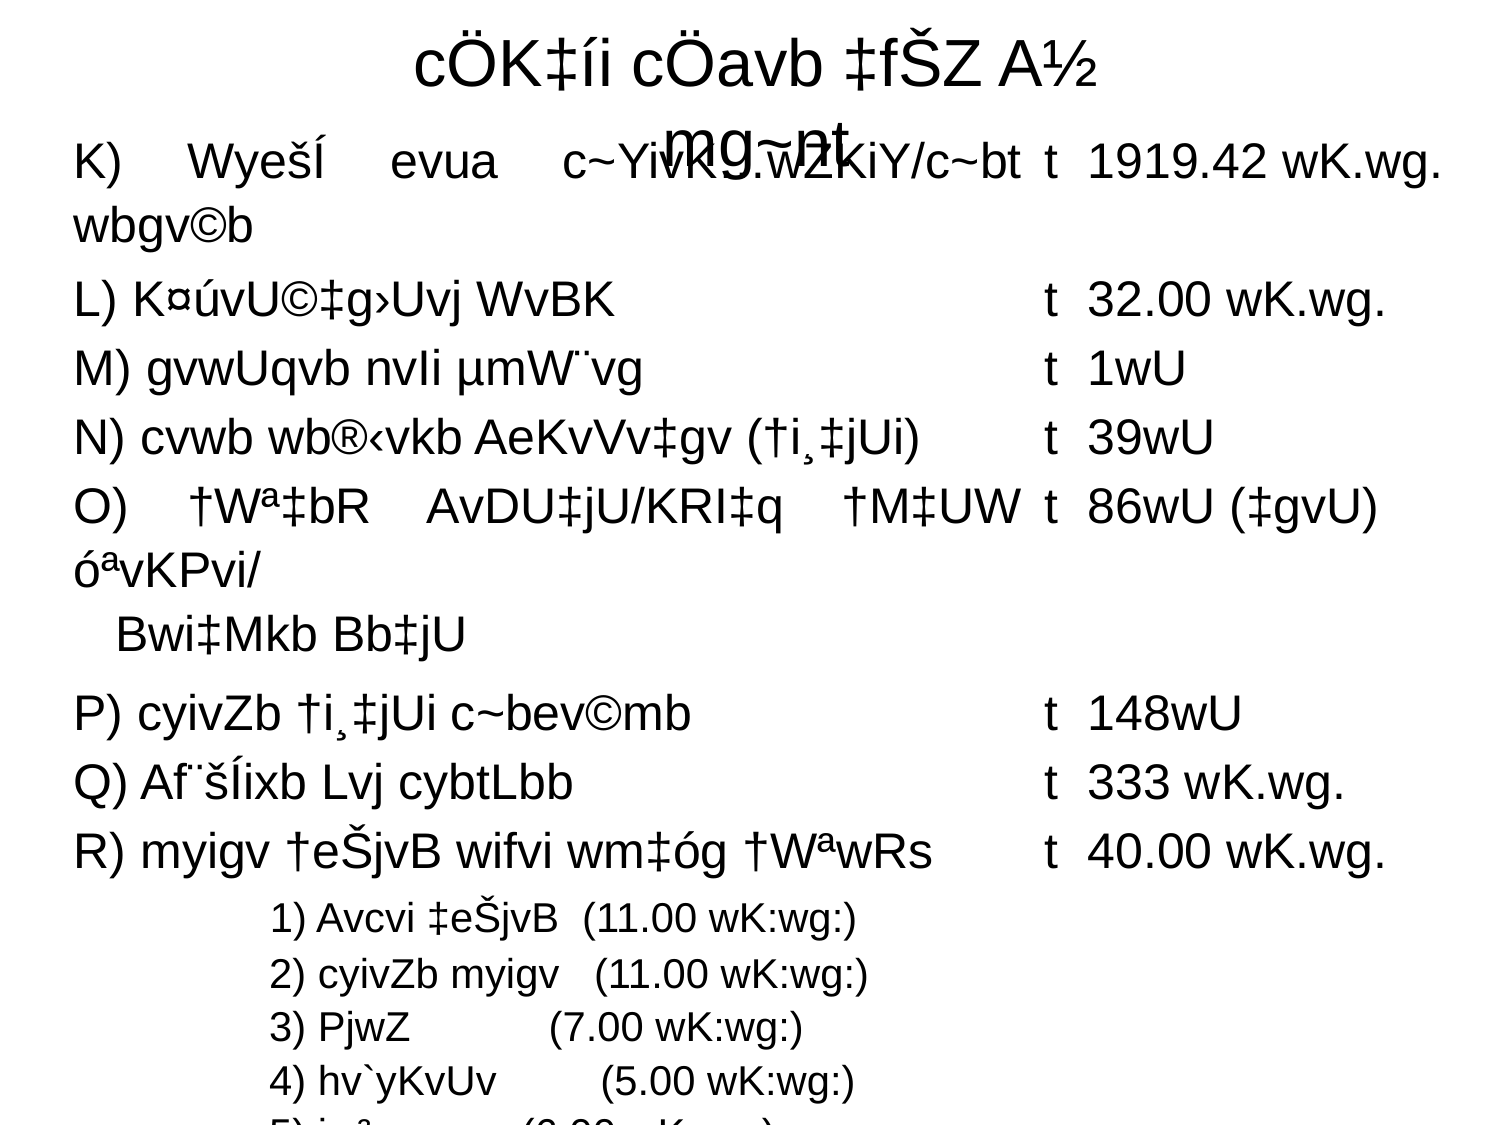

cÖK‡íi cÖavb ‡fŠZ A½ mg~nt
| K) WyešÍ evua c~YivK…wZKiY/c~bt wbgv©b | t | 1919.42 wK.wg. |
| --- | --- | --- |
| L) K¤úvU©‡g›Uvj WvBK | t | 32.00 wK.wg. |
| M) gvwUqvb nvIi µmW¨vg | t | 1wU |
| N) cvwb wb®‹vkb AeKvVv‡gv (†i¸‡jUi) | t | 39wU |
| O) †Wª‡bR AvDU‡jU/KRI‡q †M‡UW óªvKPvi/ Bwi‡Mkb Bb‡jU | t | 86wU (‡gvU) |
| P) cyivZb †i¸‡jUi c~bev©mb | t | 148wU |
| Q) Af¨šÍixb Lvj cybtLbb | t | 333 wK.wg. |
| R) myigv †eŠjvB wifvi wm‡óg †WªwRs 1) Avcvi ‡eŠjvB (11.00 wK:wg:) 2) cyivZb myigv (11.00 wK:wg:) 3) PjwZ (7.00 wK:wg:) 4) hv`yKvUv (5.00 wK:wg:) 5) iw³ (6.00 wK:wg:) | t | 40.00 wK.wg. |